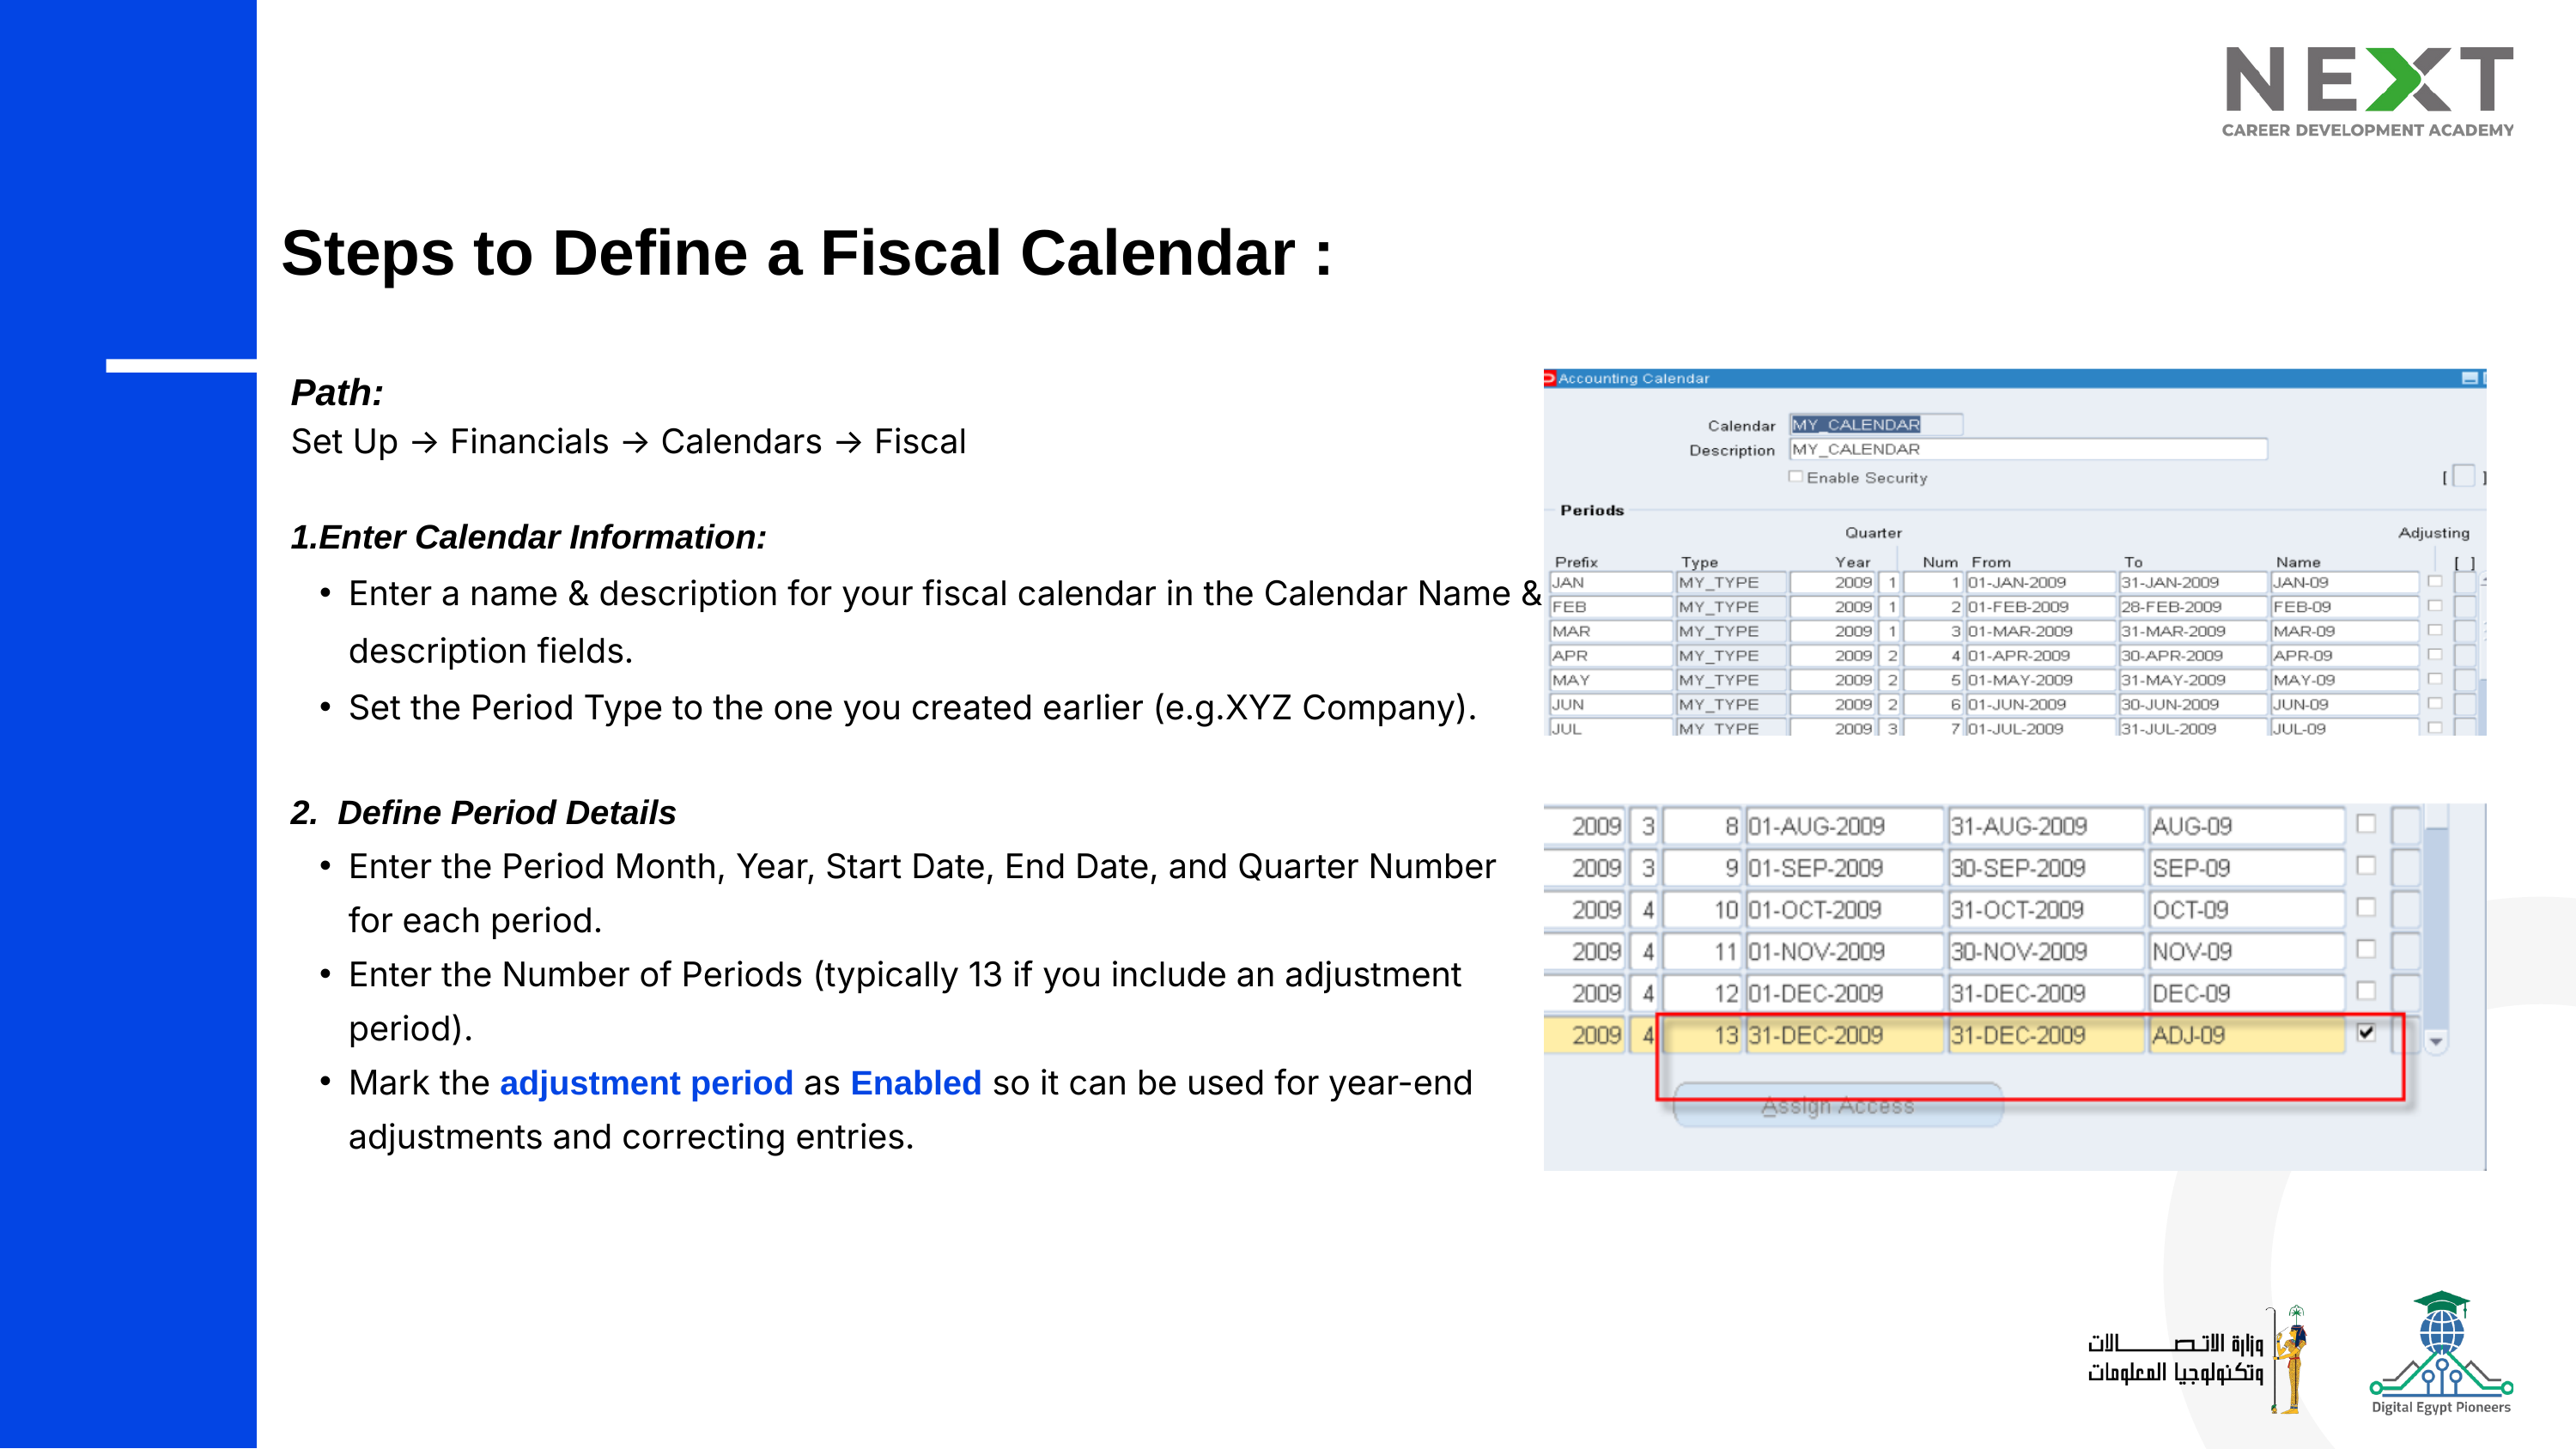

Steps to Define a Fiscal Calendar :
Path:
Set Up → Financials → Calendars → Fiscal

1.Enter Calendar Information:
Enter a name & description for your fiscal calendar in the Calendar Name & description fields.
Set the Period Type to the one you created earlier (e.g.XYZ Company).

2.  Define Period Details
Enter the Period Month, Year, Start Date, End Date, and Quarter Number for each period.
Enter the Number of Periods (typically 13 if you include an adjustment period).
Mark the adjustment period as Enabled so it can be used for year-end adjustments and correcting entries.